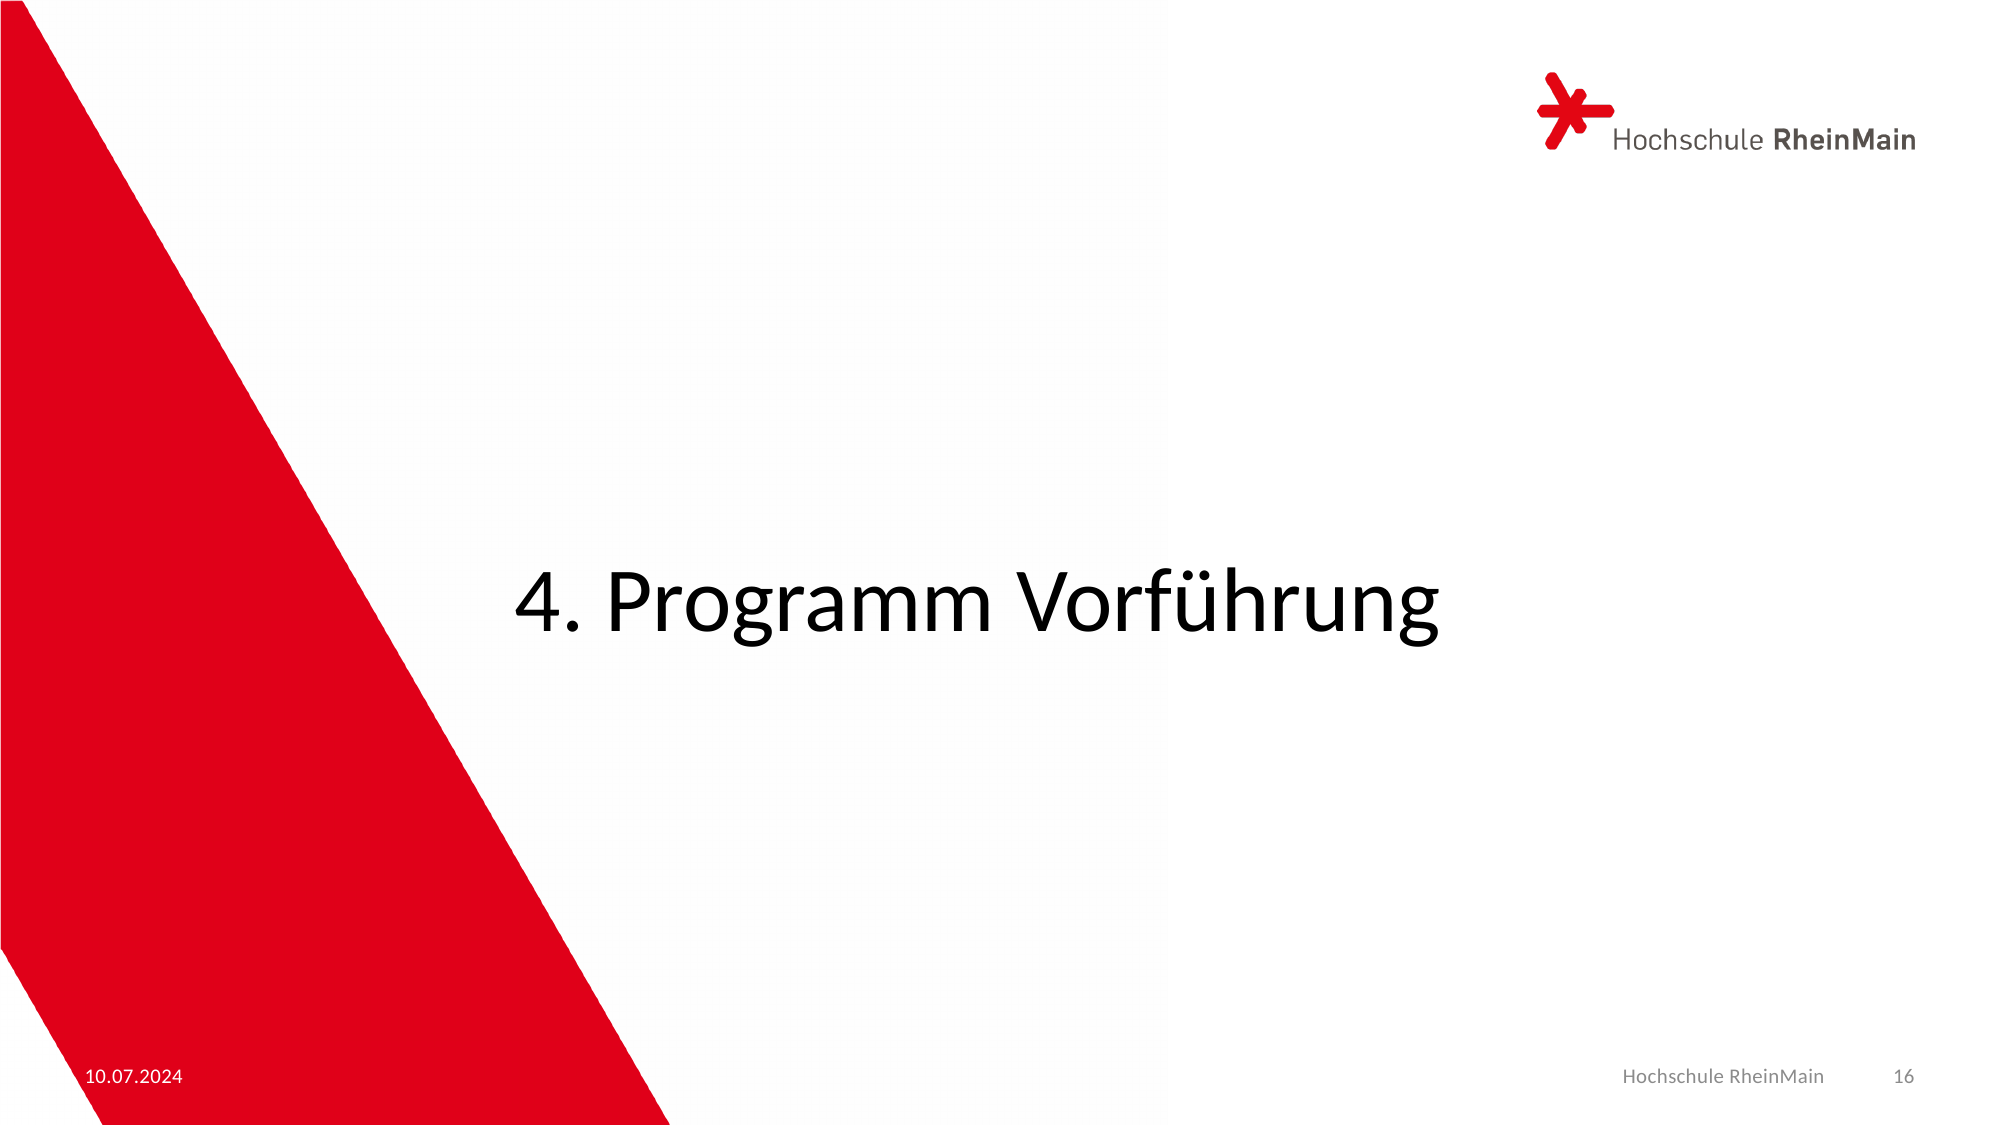

4. Programm Vorführung
10.07.2024
Hochschule RheinMain
16